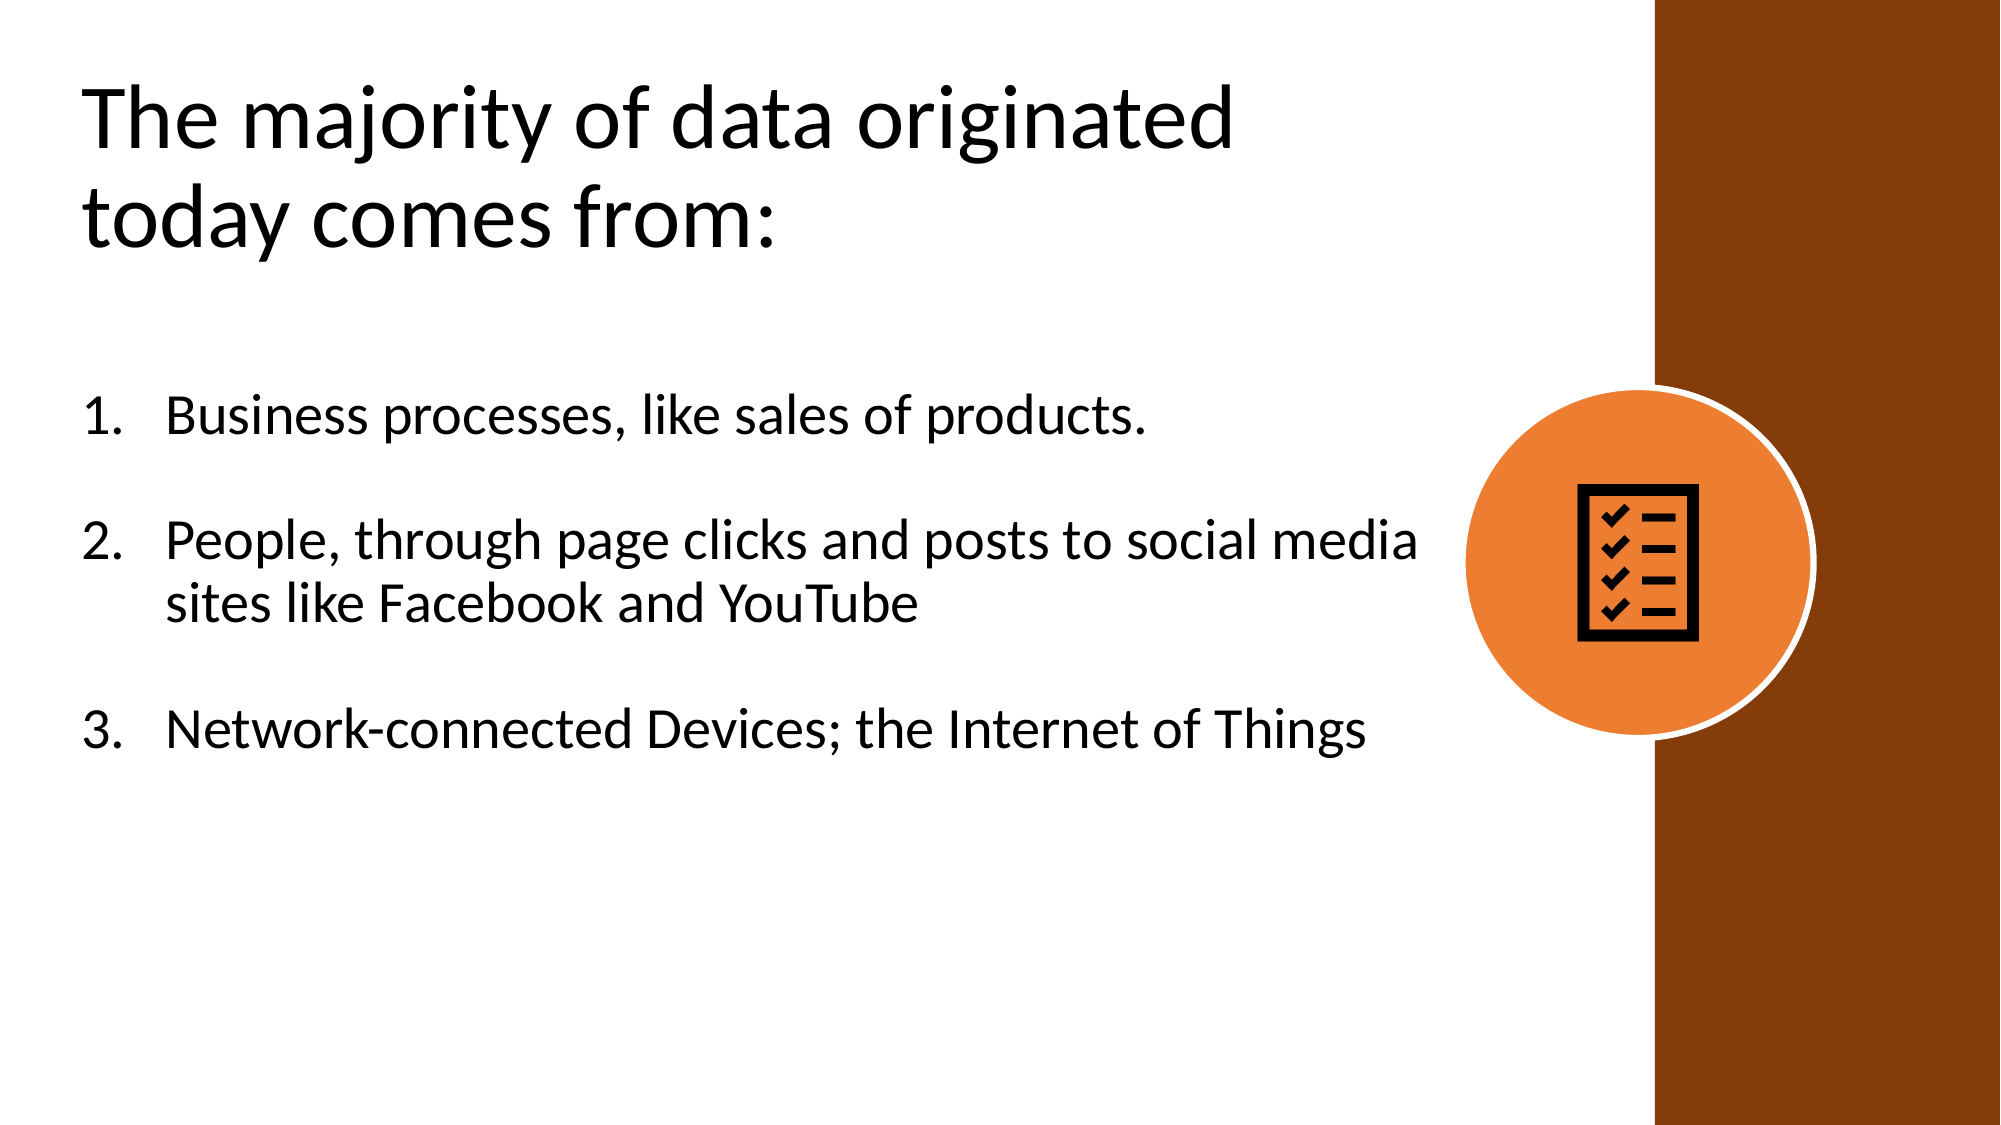

# The majority of data originated today comes from:

Business processes, like sales of products.
People, through page clicks and posts to social media sites like Facebook and YouTube
Network-connected Devices; the Internet of Things